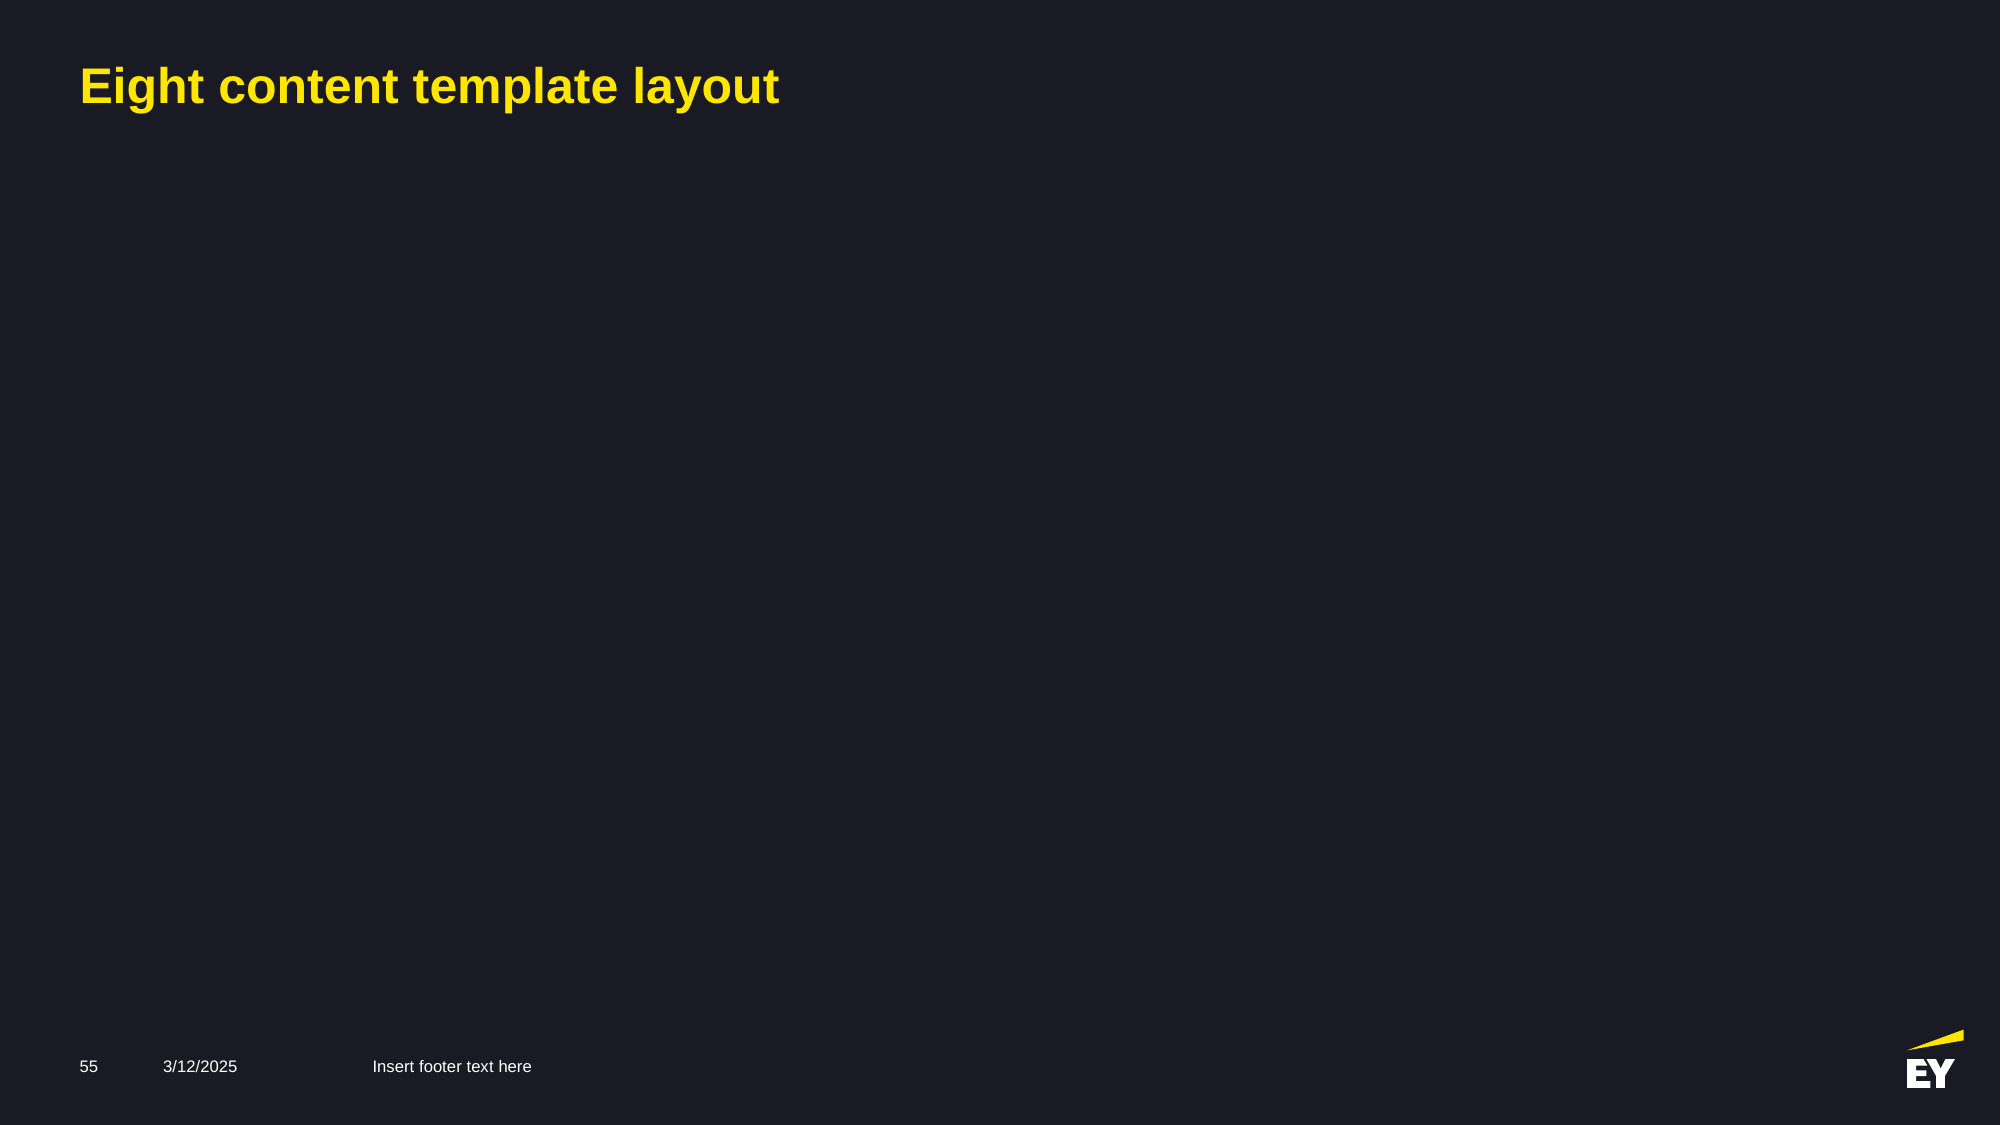

# Eight content template layout

55
3/12/2025
Insert footer text here